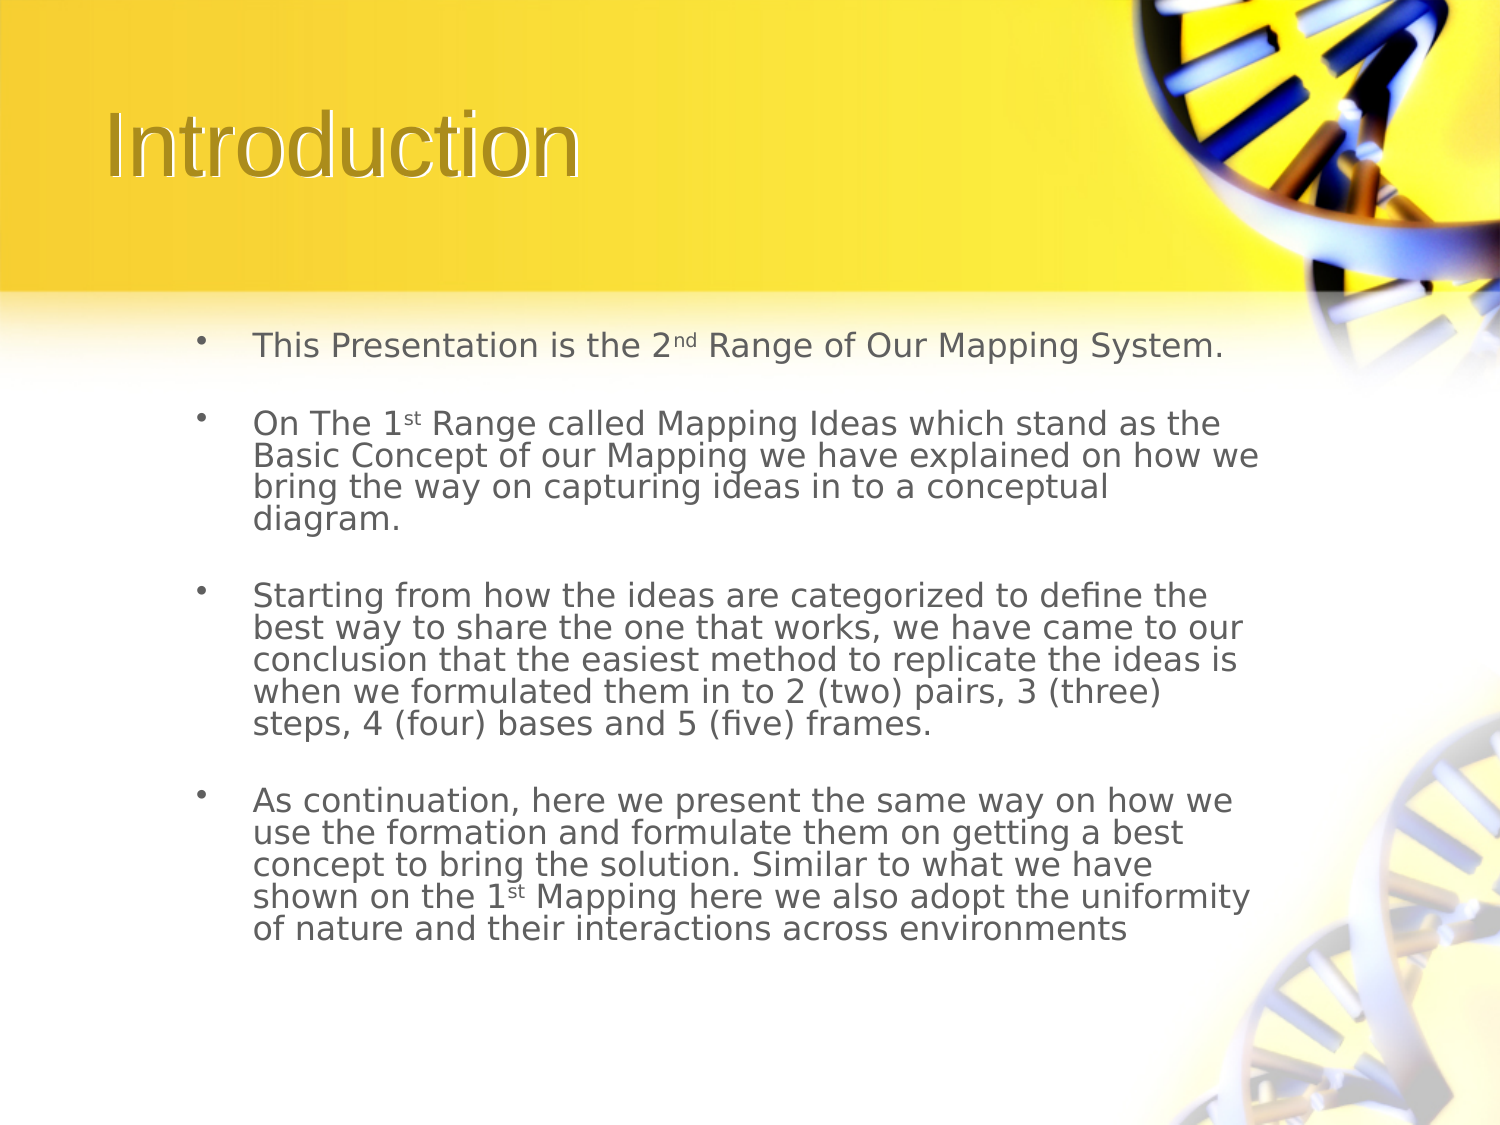

# Introduction
This Presentation is the 2nd Range of Our Mapping System.

On The 1st Range called Mapping Ideas which stand as the Basic Concept of our Mapping we have explained on how we bring the way on capturing ideas in to a conceptual diagram.

Starting from how the ideas are categorized to define the best way to share the one that works, we have came to our conclusion that the easiest method to replicate the ideas is when we formulated them in to 2 (two) pairs, 3 (three) steps, 4 (four) bases and 5 (five) frames.

As continuation, here we present the same way on how we use the formation and formulate them on getting a best concept to bring the solution. Similar to what we have shown on the 1st Mapping here we also adopt the uniformity of nature and their interactions across environments